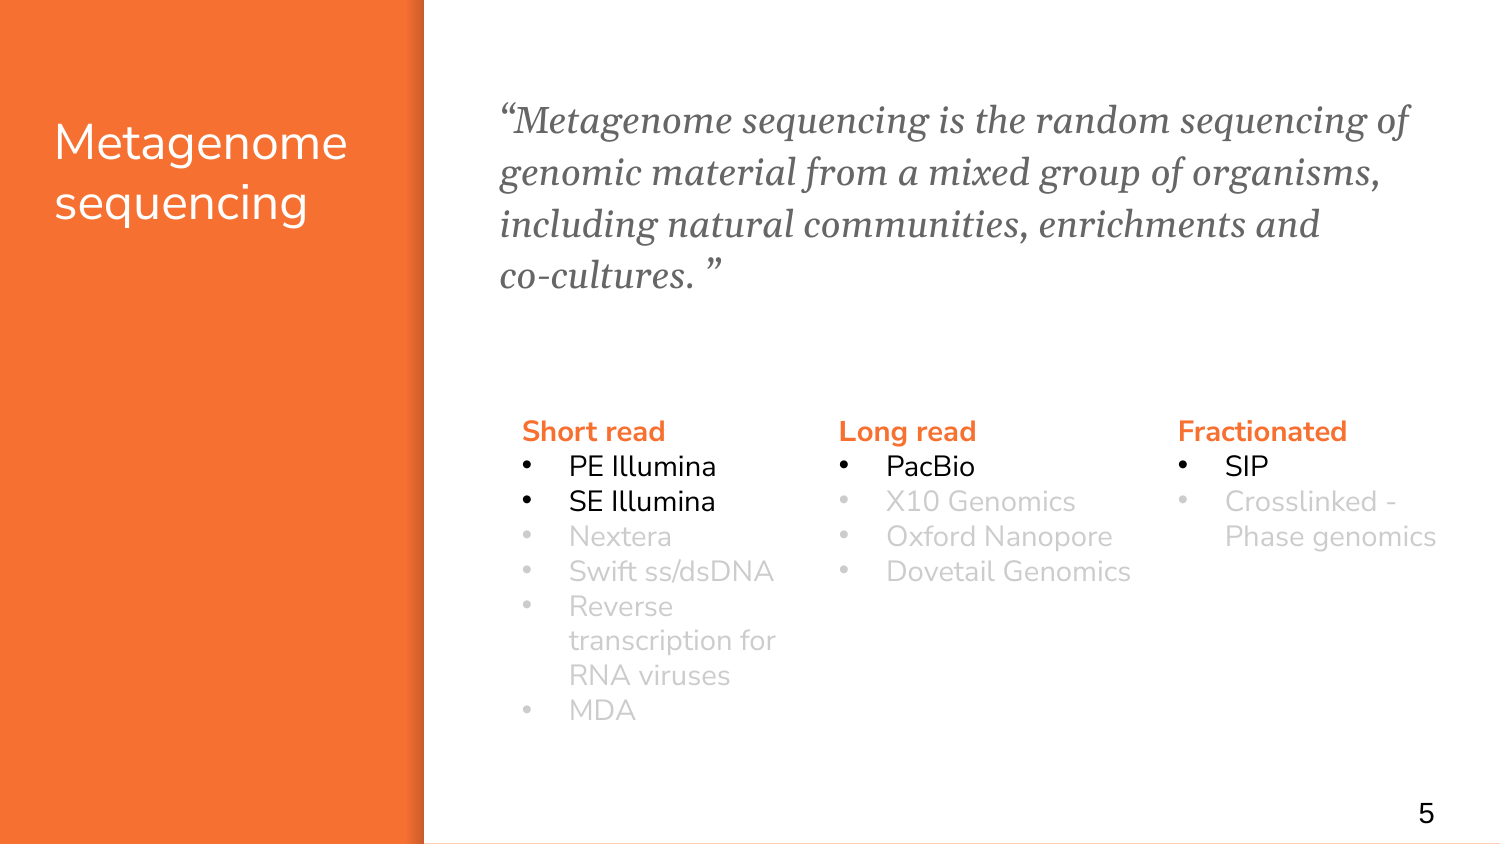

“Metagenome sequencing is the random sequencing of genomic material from a mixed group of organisms, including natural communities, enrichments and
co-cultures. ”
# Metagenome sequencing
Short read
PE Illumina
SE Illumina
Nextera
Swift ss/dsDNA
Reverse transcription for RNA viruses
MDA
Long read
PacBio
X10 Genomics
Oxford Nanopore
Dovetail Genomics

Fractionated
SIP
Crosslinked - Phase genomics
5